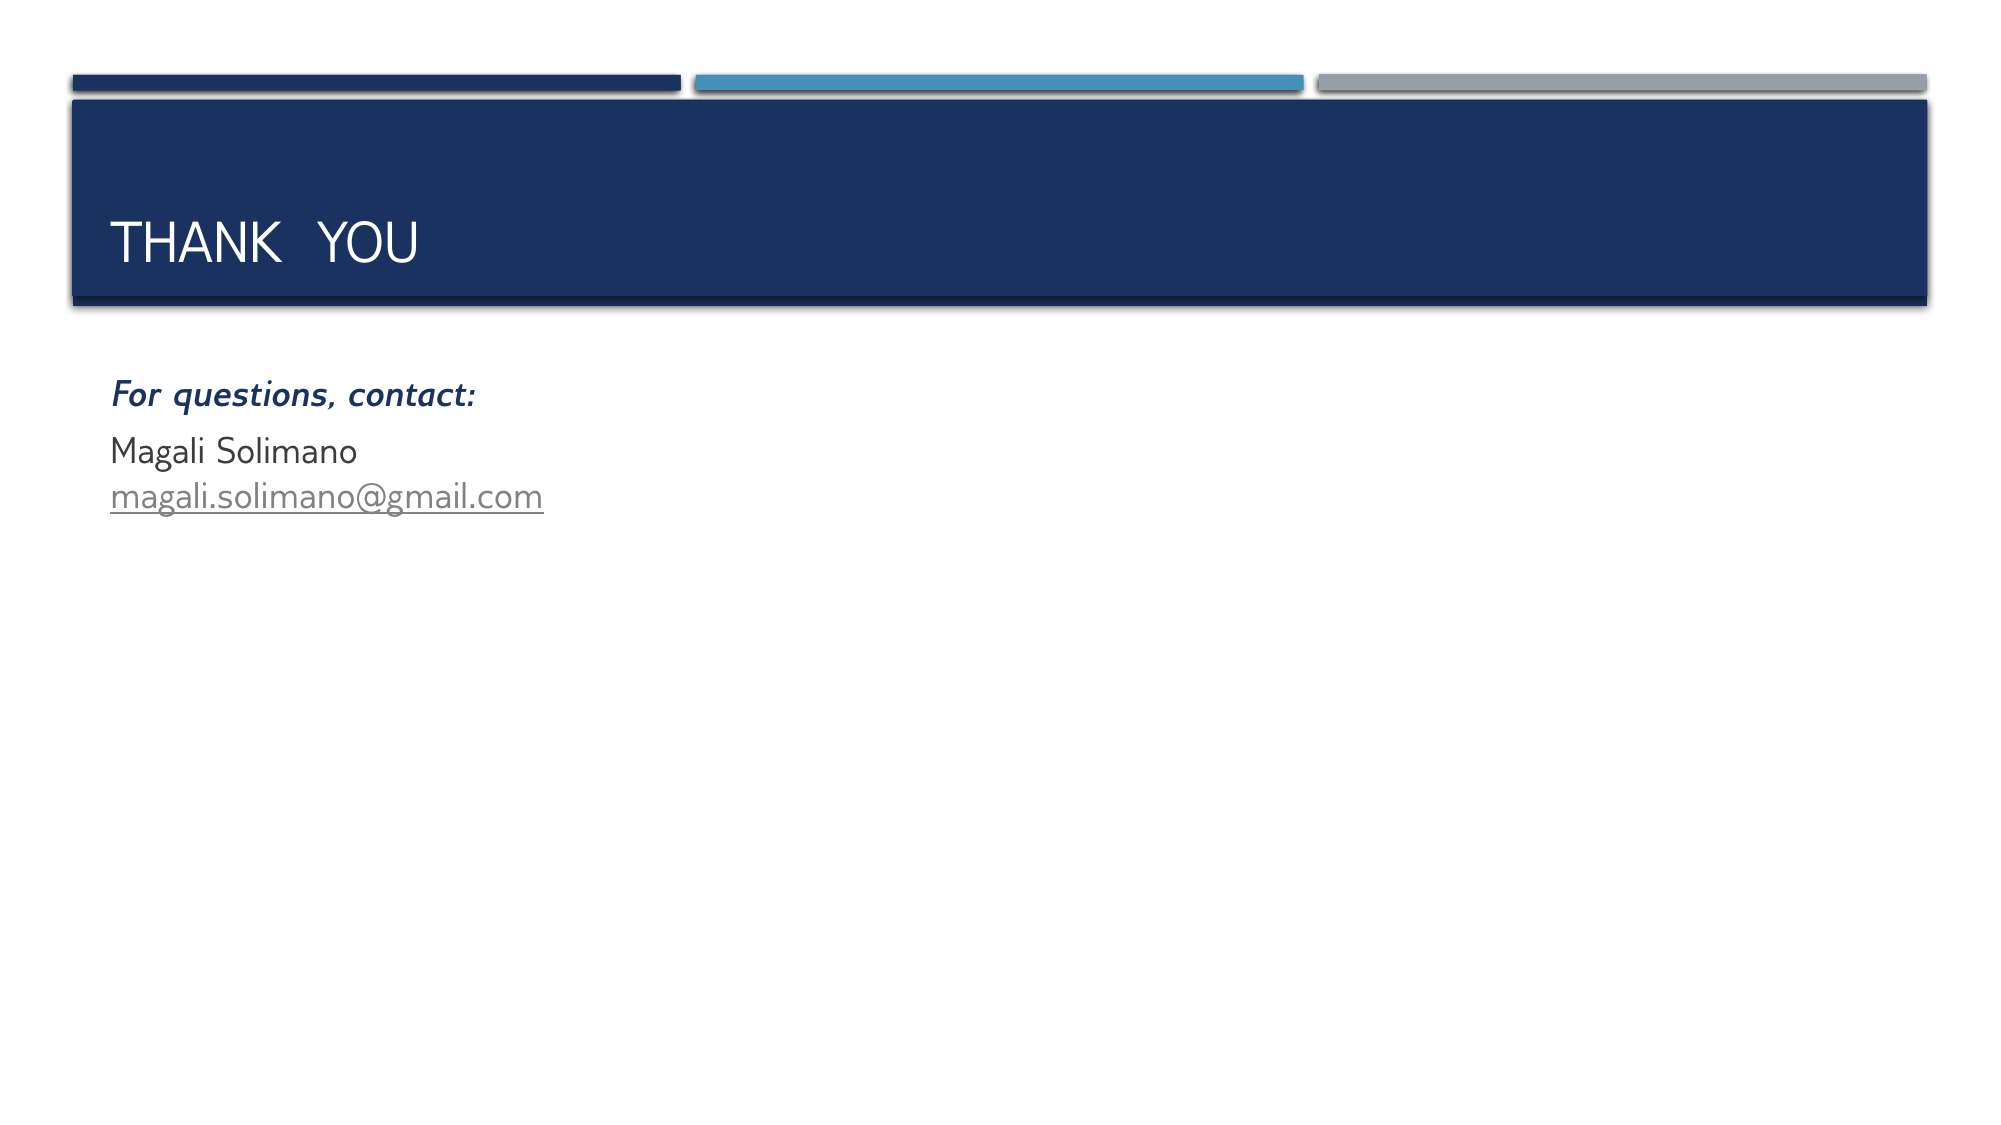

# Thank  you
For questions, contact:
Magali Solimano
magali.solimano@gmail.com